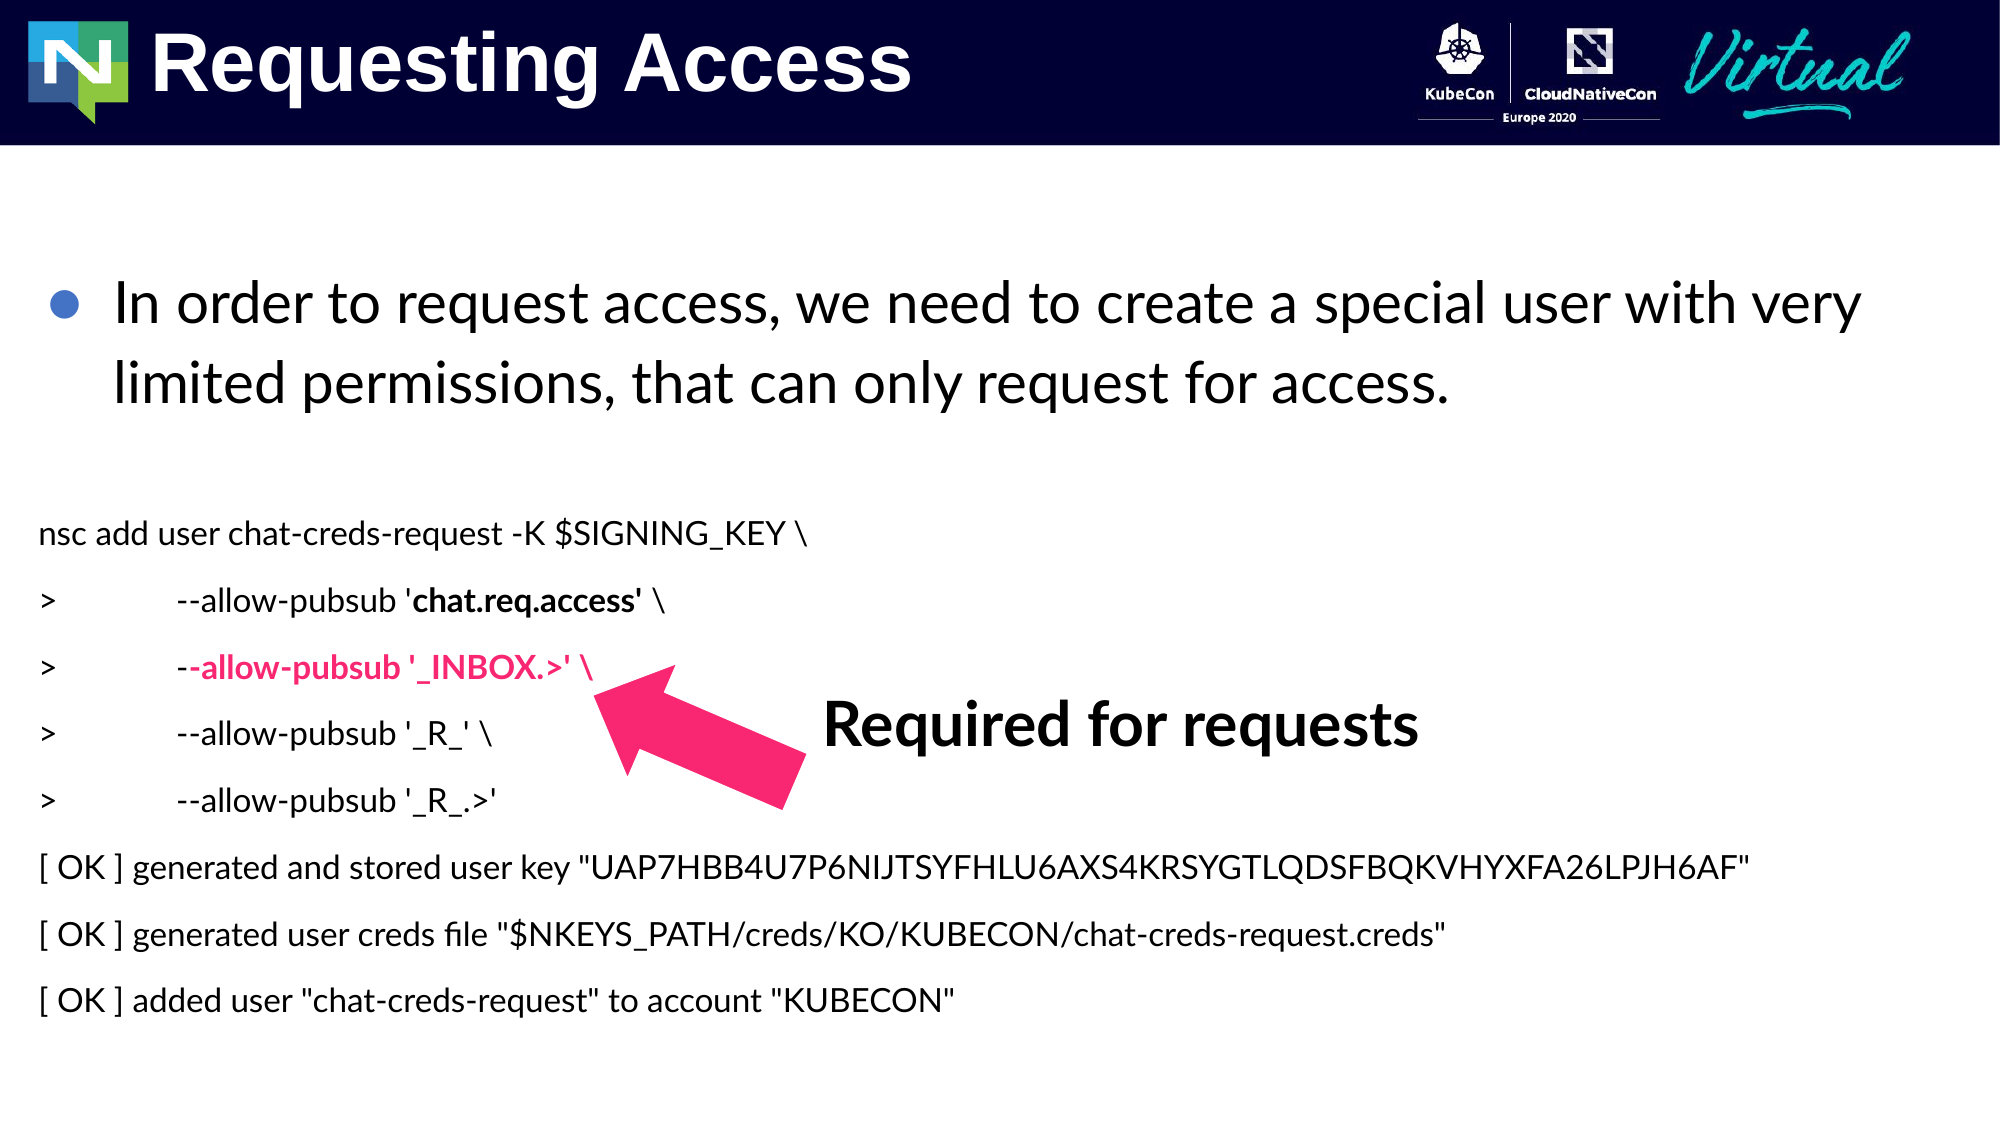

Requesting Access
In order to request access, we need to create a special user with very limited permissions, that can only request for access.
nsc add user chat-creds-request -K $SIGNING_KEY \
>              --allow-pubsub 'chat.req.access' \
>              --allow-pubsub '_INBOX.>' \
>              --allow-pubsub '_R_' \
>              --allow-pubsub '_R_.>'
[ OK ] generated and stored user key "UAP7HBB4U7P6NIJTSYFHLU6AXS4KRSYGTLQDSFBQKVHYXFA26LPJH6AF"
[ OK ] generated user creds file "$NKEYS_PATH/creds/KO/KUBECON/chat-creds-request.creds"
[ OK ] added user "chat-creds-request" to account "KUBECON"

Required for requests